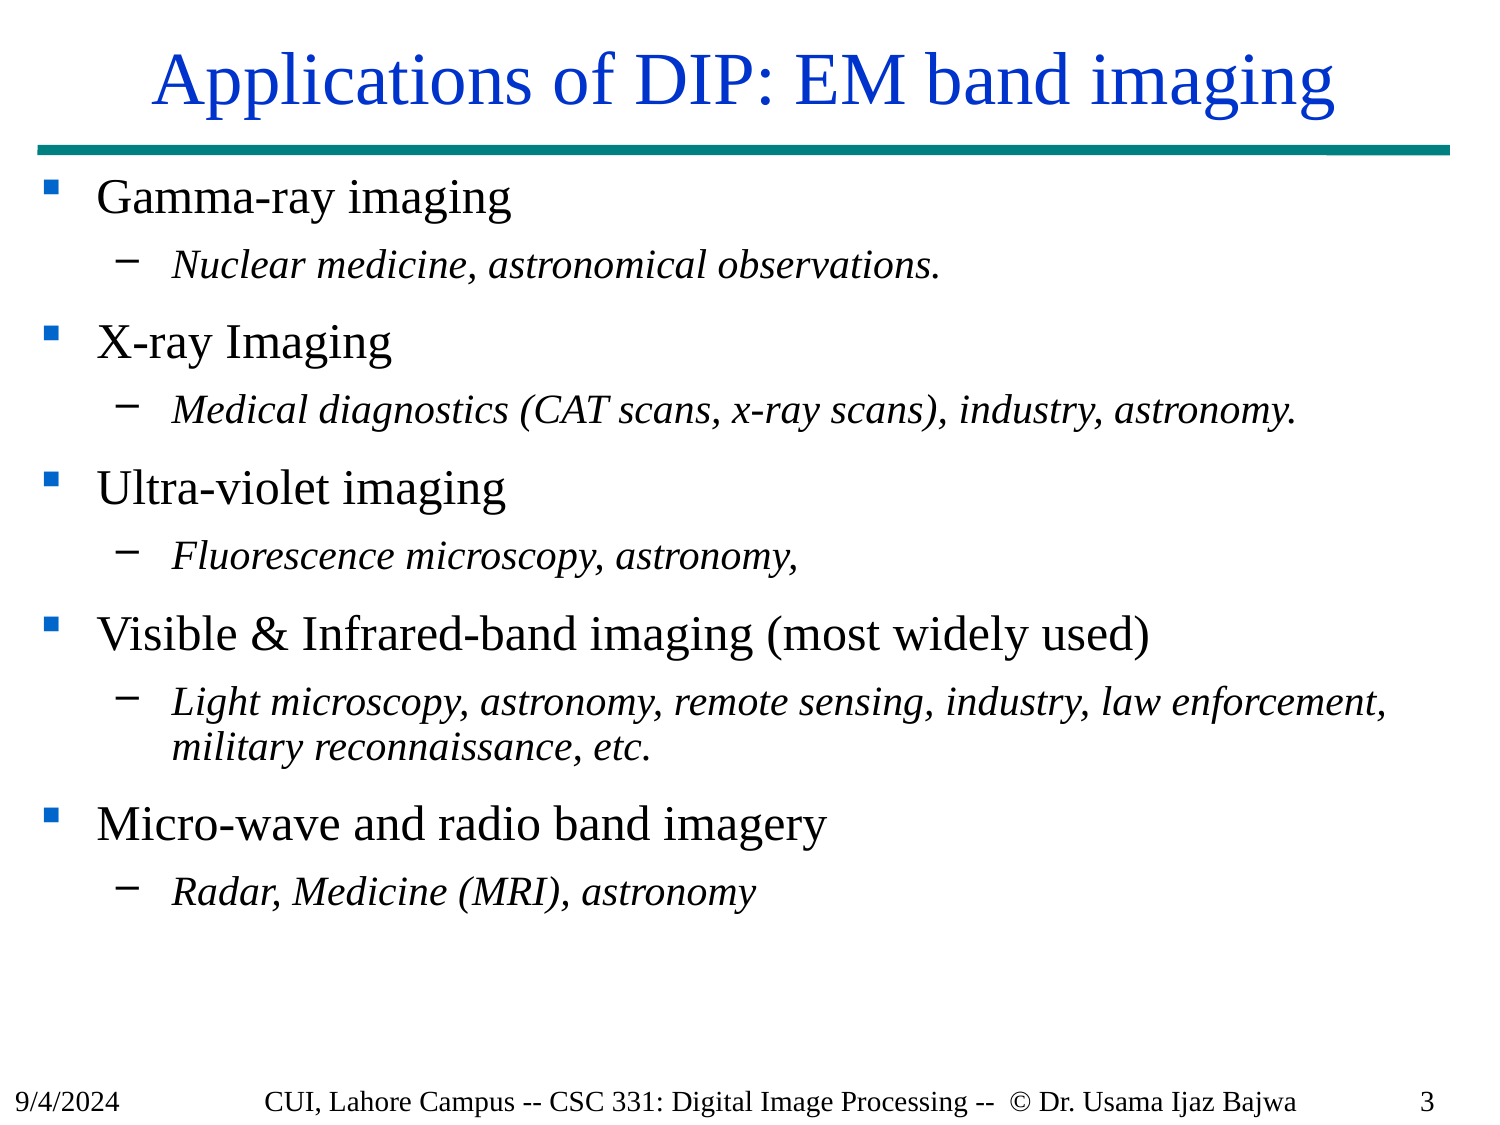

# Applications of DIP: EM band imaging
Gamma-ray imaging
Nuclear medicine, astronomical observations.
X-ray Imaging
Medical diagnostics (CAT scans, x-ray scans), industry, astronomy.
Ultra-violet imaging
Fluorescence microscopy, astronomy,
Visible & Infrared-band imaging (most widely used)
Light microscopy, astronomy, remote sensing, industry, law enforcement, military reconnaissance, etc.
Micro-wave and radio band imagery
Radar, Medicine (MRI), astronomy

9/4/2024
CUI, Lahore Campus -- CSC 331: Digital Image Processing --  © Dr. Usama Ijaz Bajwa
3